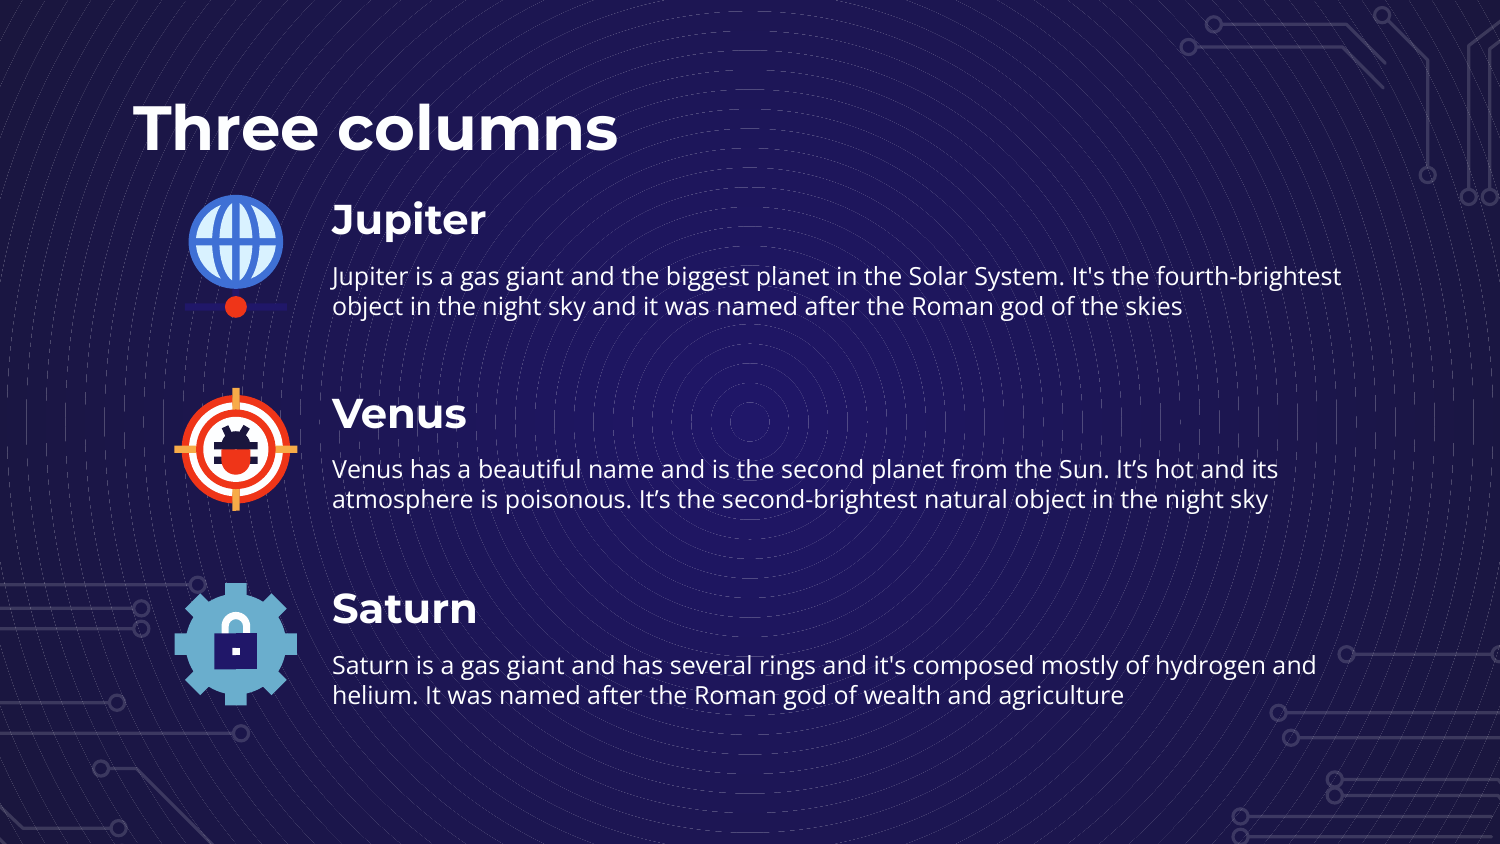

# Three columns
Jupiter

Jupiter is a gas giant and the biggest planet in the Solar System. It's the fourth-brightest object in the night sky and it was named after the Roman god of the skies
Venus

Venus has a beautiful name and is the second planet from the Sun. It’s hot and its atmosphere is poisonous. It’s the second-brightest natural object in the night sky
Saturn

Saturn is a gas giant and has several rings and it's composed mostly of hydrogen and helium. It was named after the Roman god of wealth and agriculture